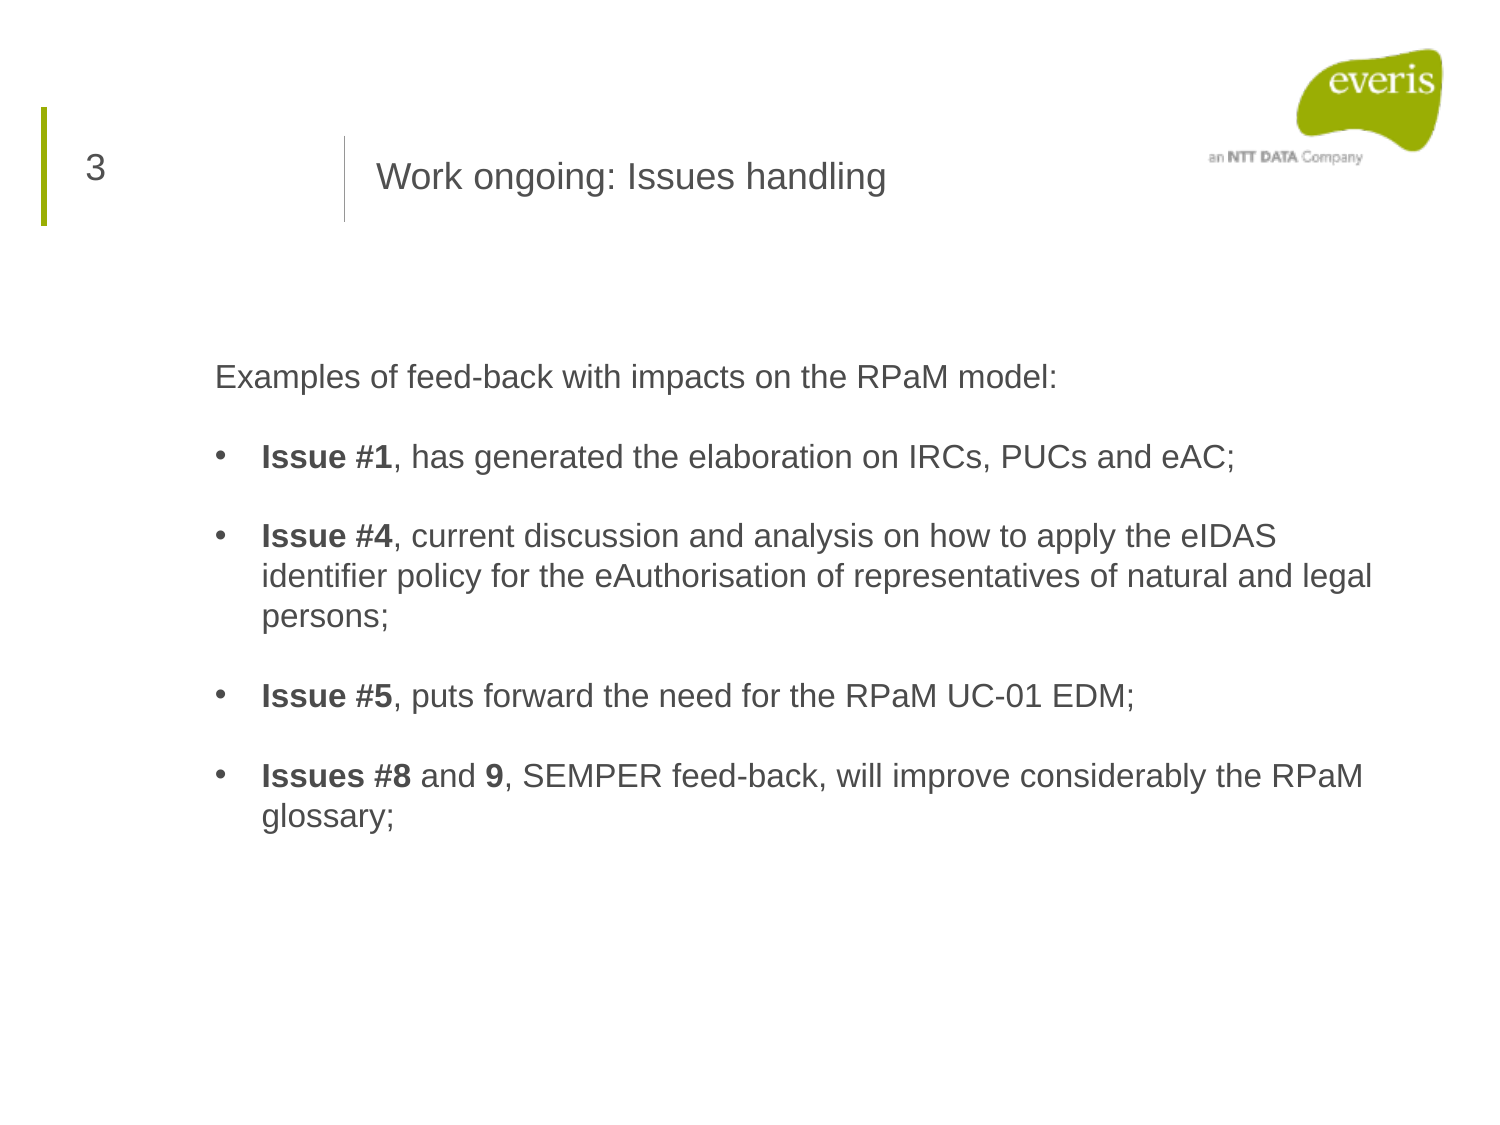

3
Work ongoing: Issues handling
Examples of feed-back with impacts on the RPaM model:

Issue #1, has generated the elaboration on IRCs, PUCs and eAC;

Issue #4, current discussion and analysis on how to apply the eIDAS identifier policy for the eAuthorisation of representatives of natural and legal persons;

Issue #5, puts forward the need for the RPaM UC-01 EDM;

Issues #8 and 9, SEMPER feed-back, will improve considerably the RPaM glossary;